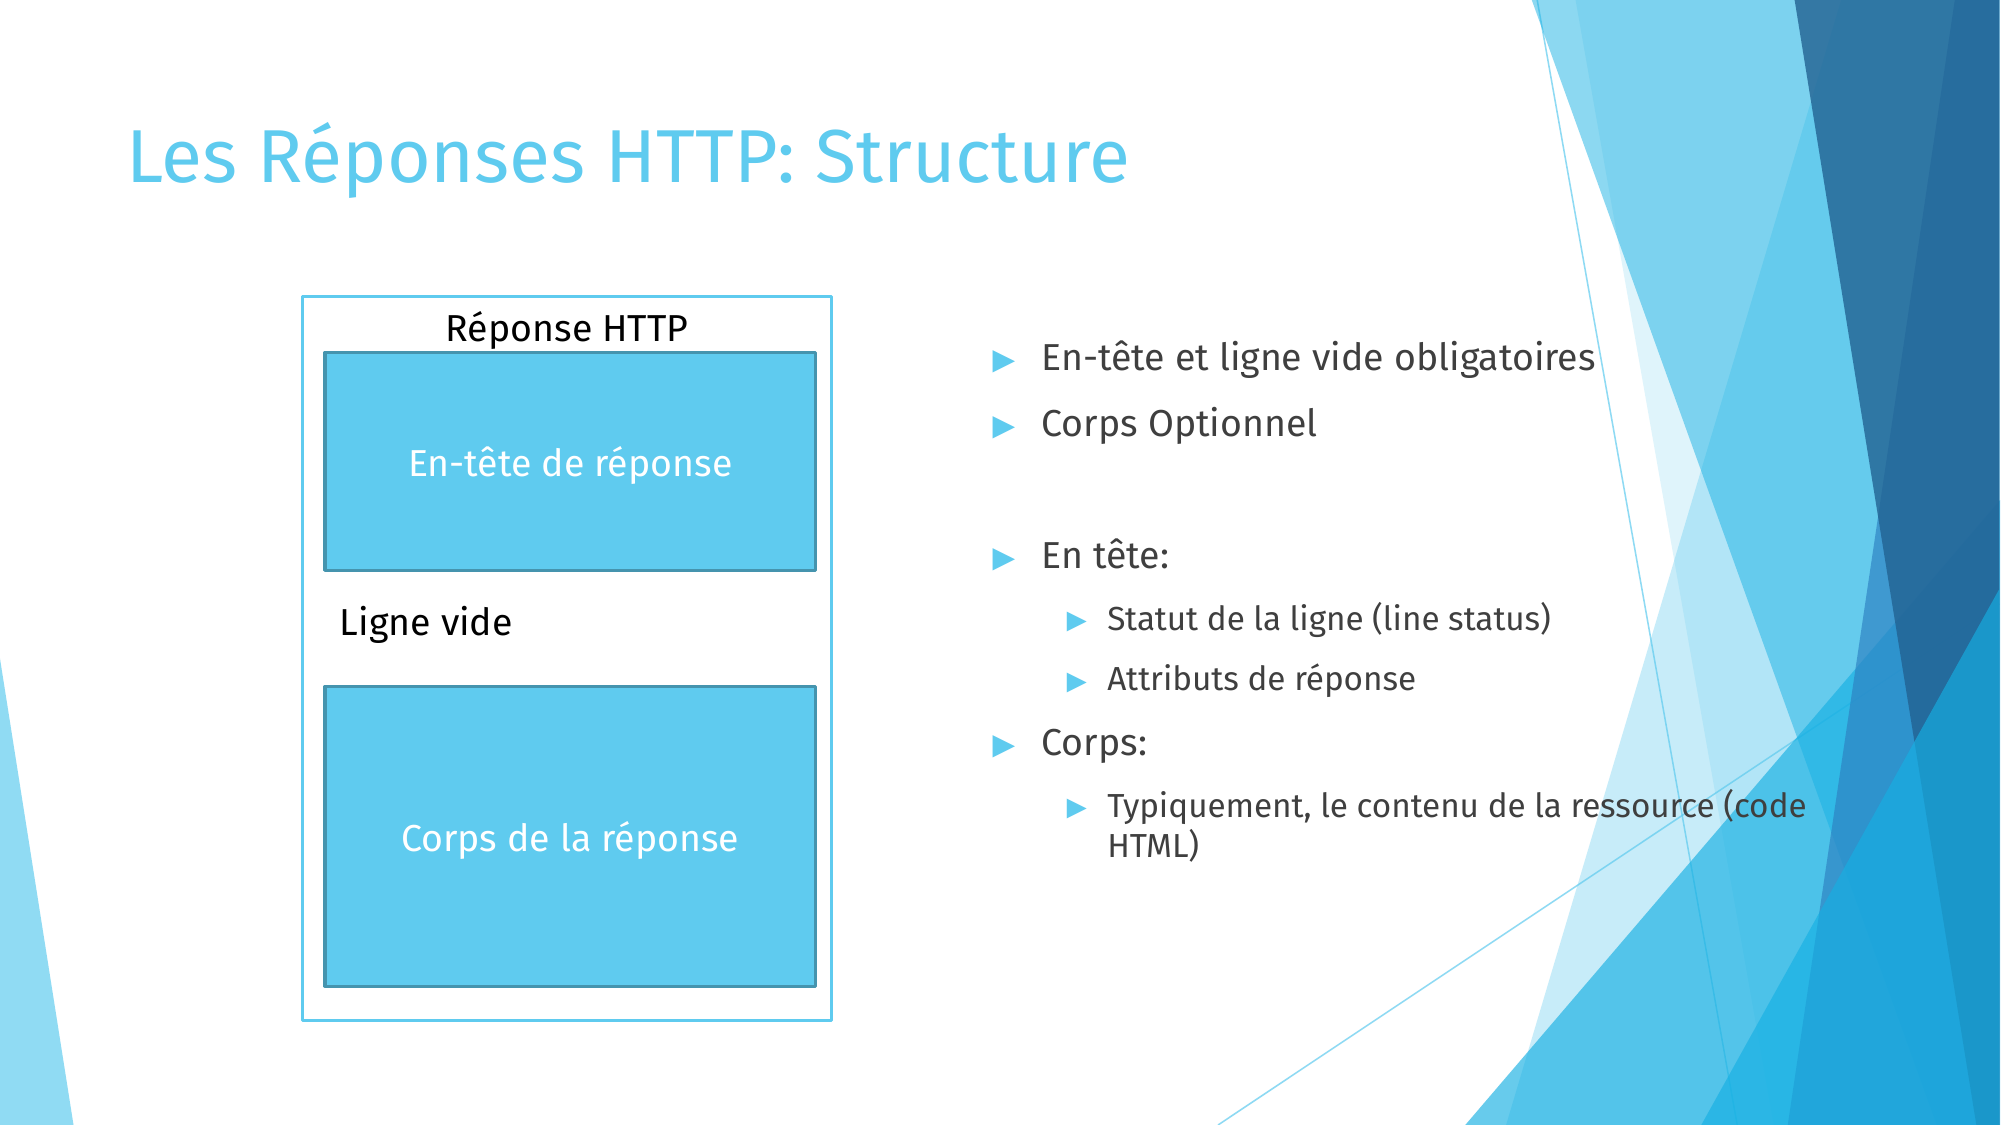

# Les Réponses HTTP: Structure
Réponse HTTP
En-tête et ligne vide obligatoires
Corps Optionnel

En tête:
Statut de la ligne (line status)
Attributs de réponse
Corps:
Typiquement, le contenu de la ressource (code HTML)
En-tête de réponse
Ligne vide
Corps de la réponse